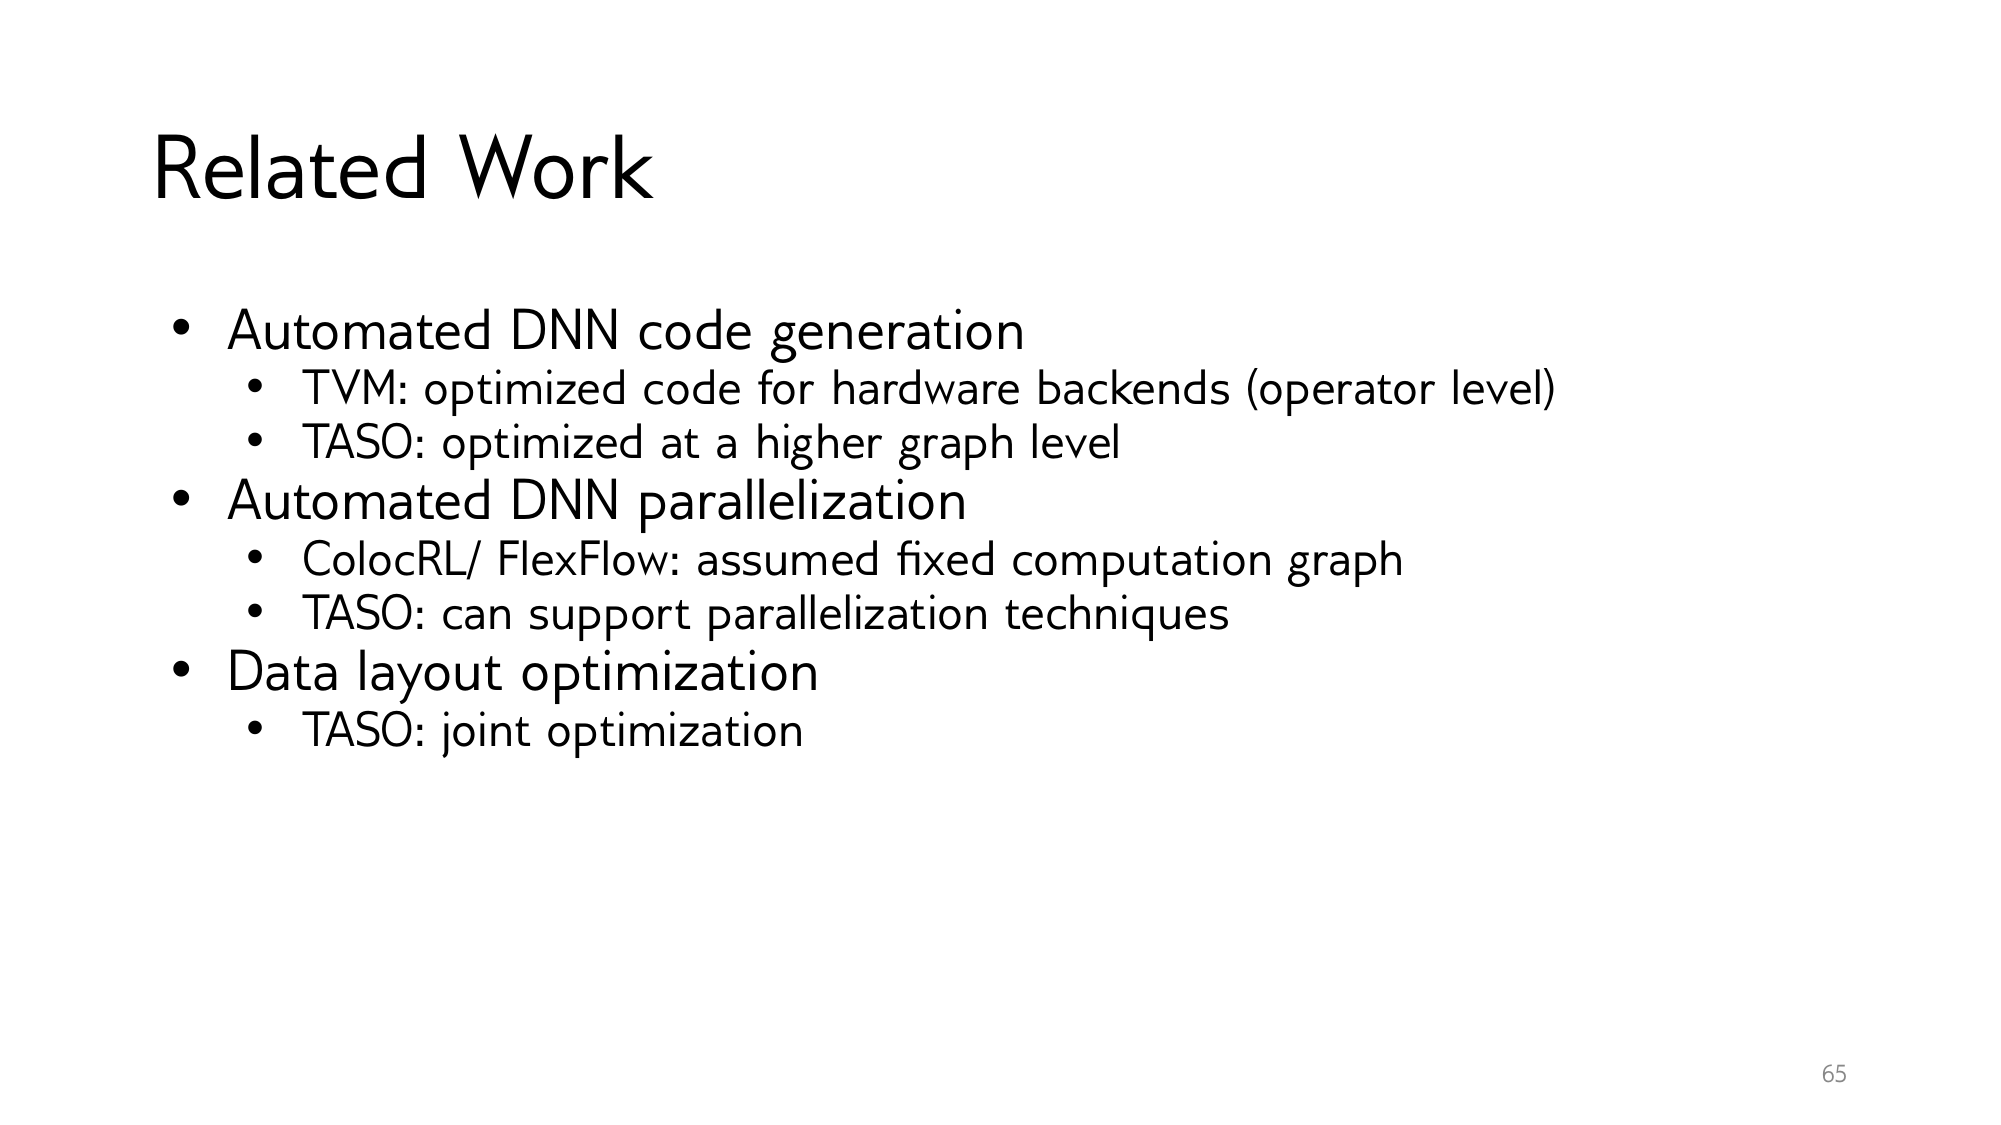

# Related Work
Automated DNN code generation
TVM: optimized code for hardware backends (operator level)
TASO: optimized at a higher graph level
Automated DNN parallelization
ColocRL/ FlexFlow: assumed fixed computation graph
TASO: can support parallelization techniques
Data layout optimization
TASO: joint optimization
65